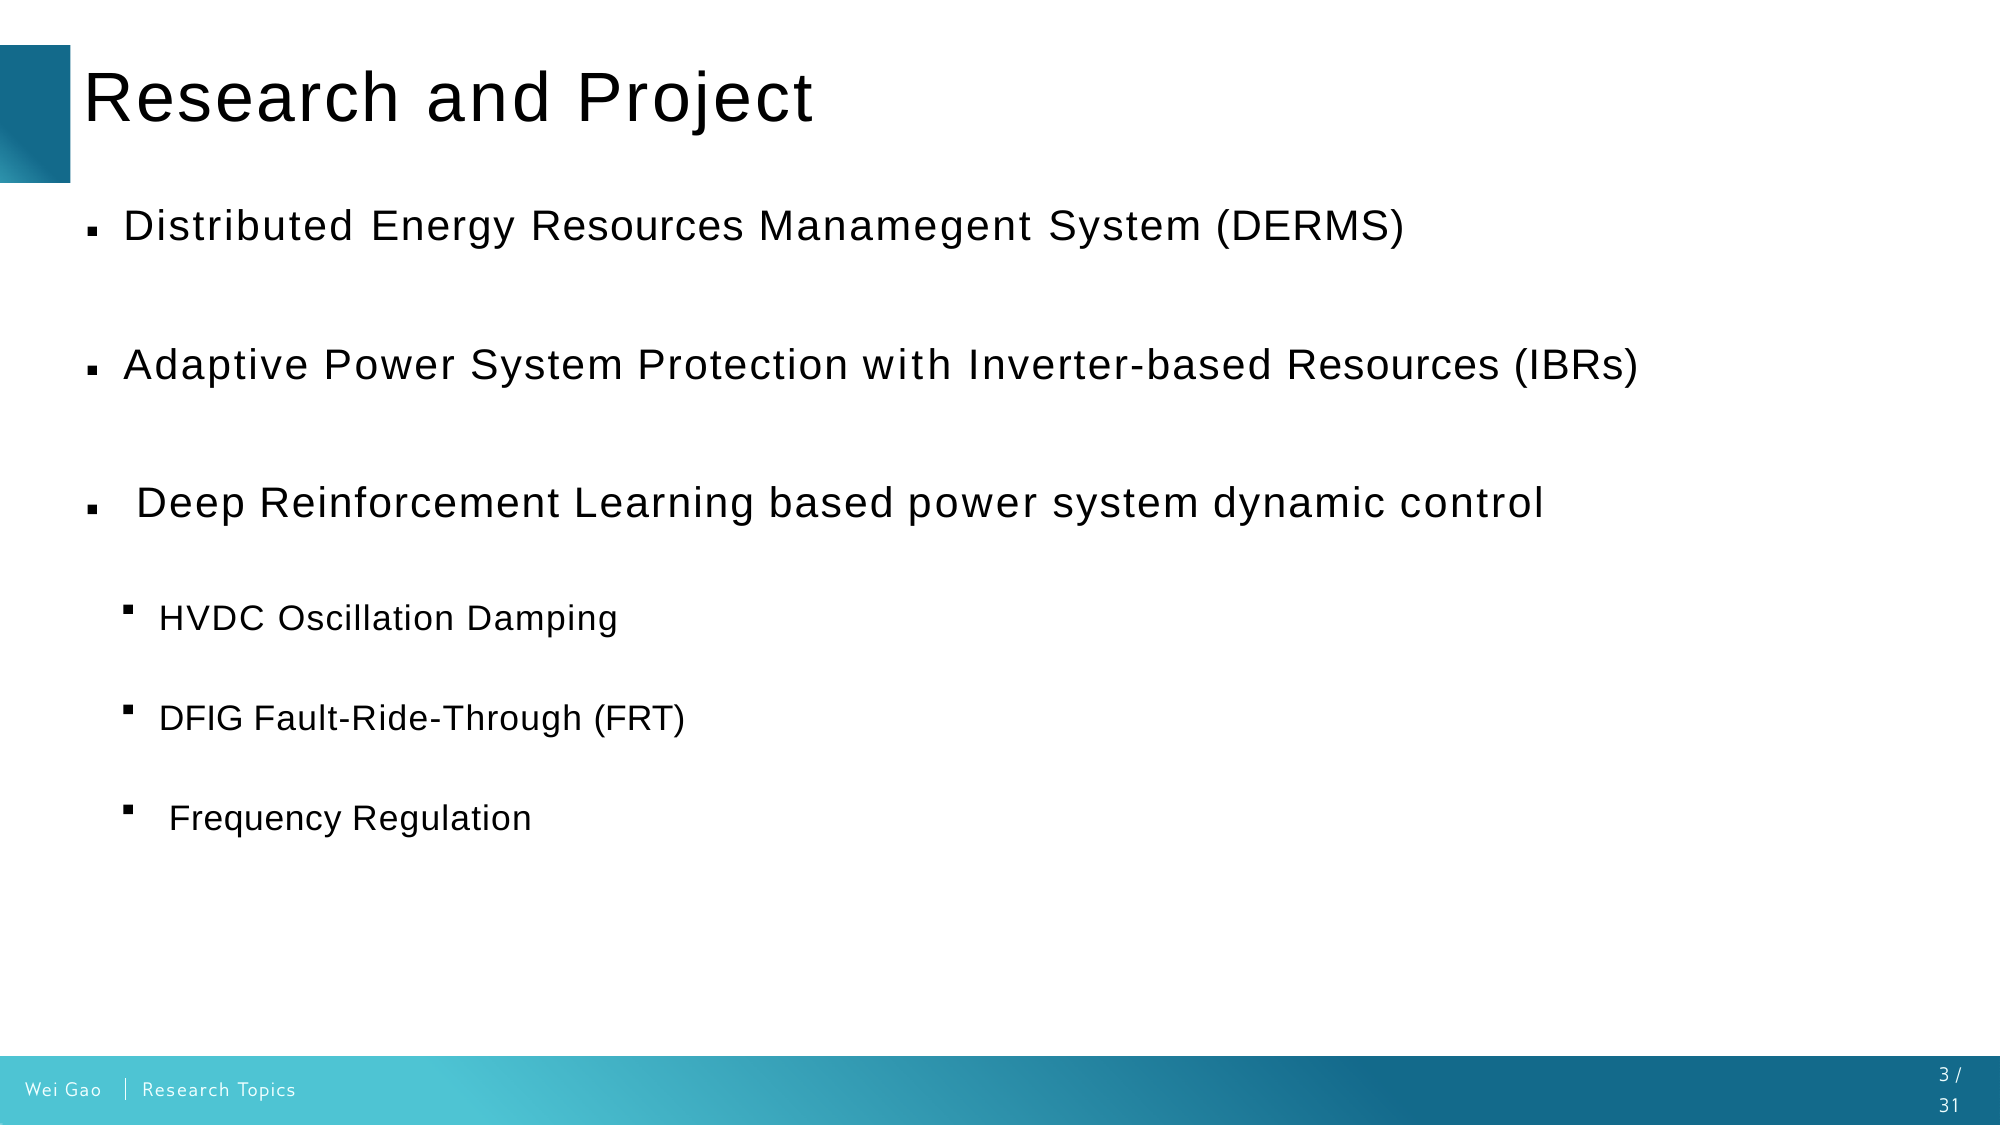

# Research and Project
Distributed Energy Resources Manamegent System (DERMS)
Adaptive Power System Protection with Inverter-based Resources (IBRs)  Deep Reinforcement Learning based power system dynamic control
HVDC Oscillation Damping  DFIG Fault-Ride-Through (FRT)  Frequency Regulation

3 /
31

Wei Gao
Research Topics